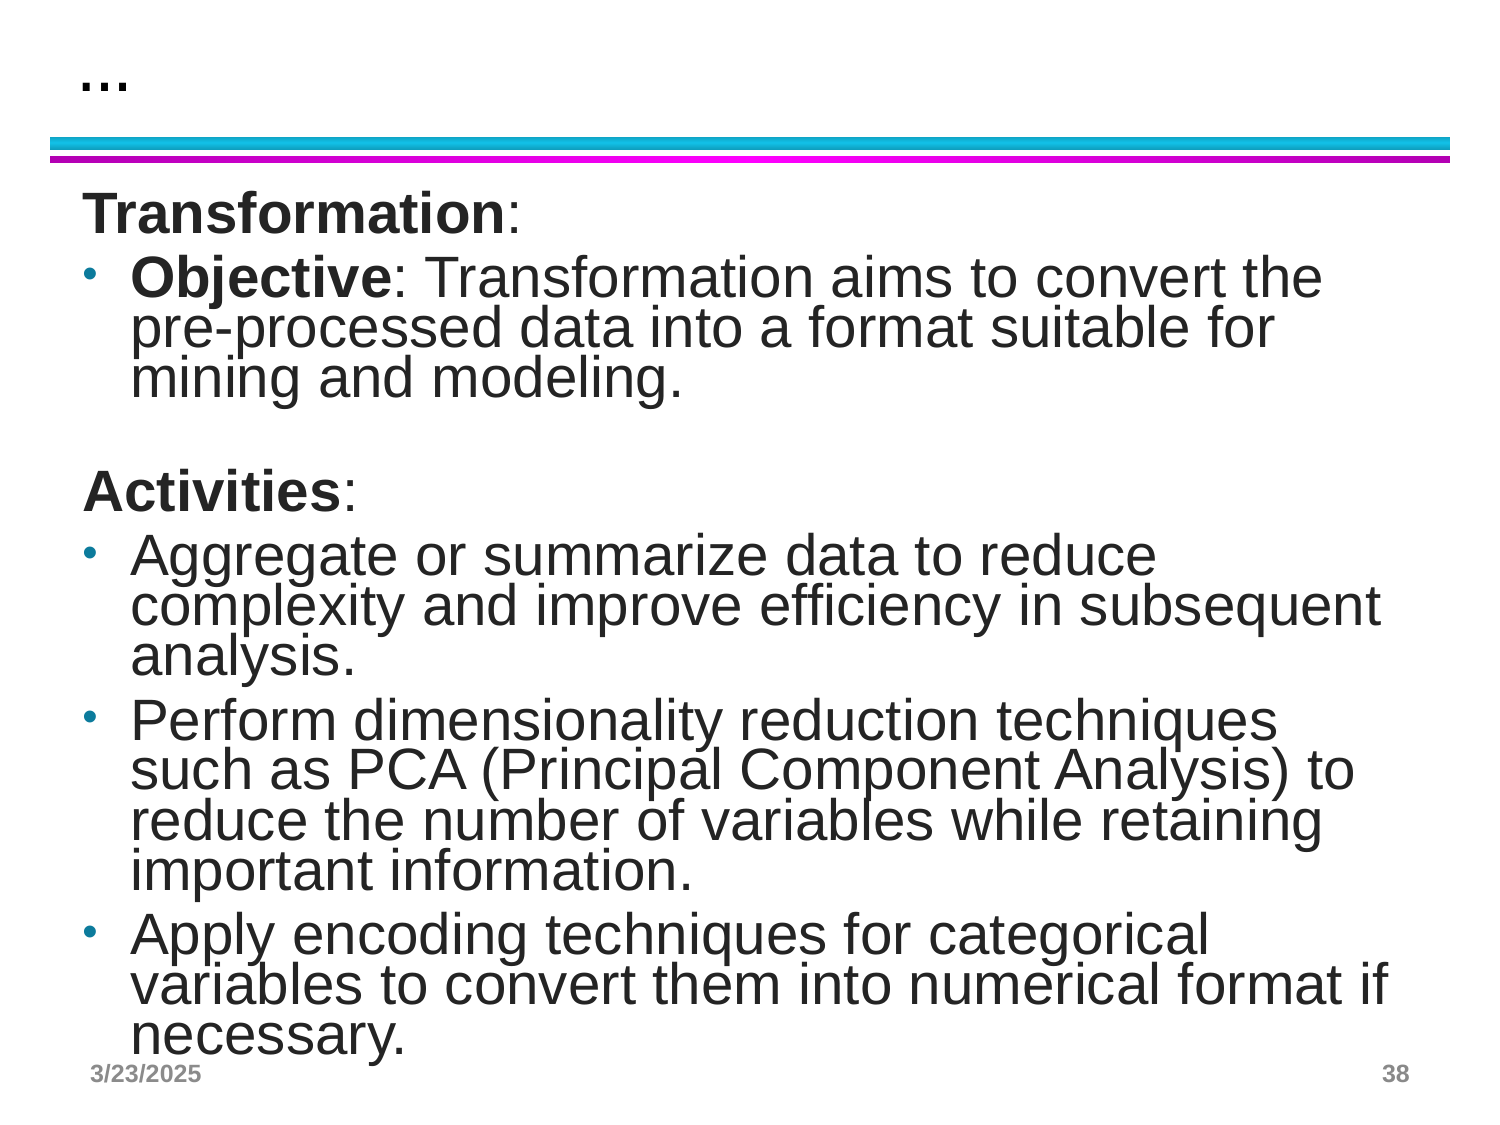

# …
Transformation:
Objective: Transformation aims to convert the pre-processed data into a format suitable for mining and modeling.
Activities:
Aggregate or summarize data to reduce complexity and improve efficiency in subsequent analysis.
Perform dimensionality reduction techniques such as PCA (Principal Component Analysis) to reduce the number of variables while retaining important information.
Apply encoding techniques for categorical variables to convert them into numerical format if necessary.

3/23/2025
38